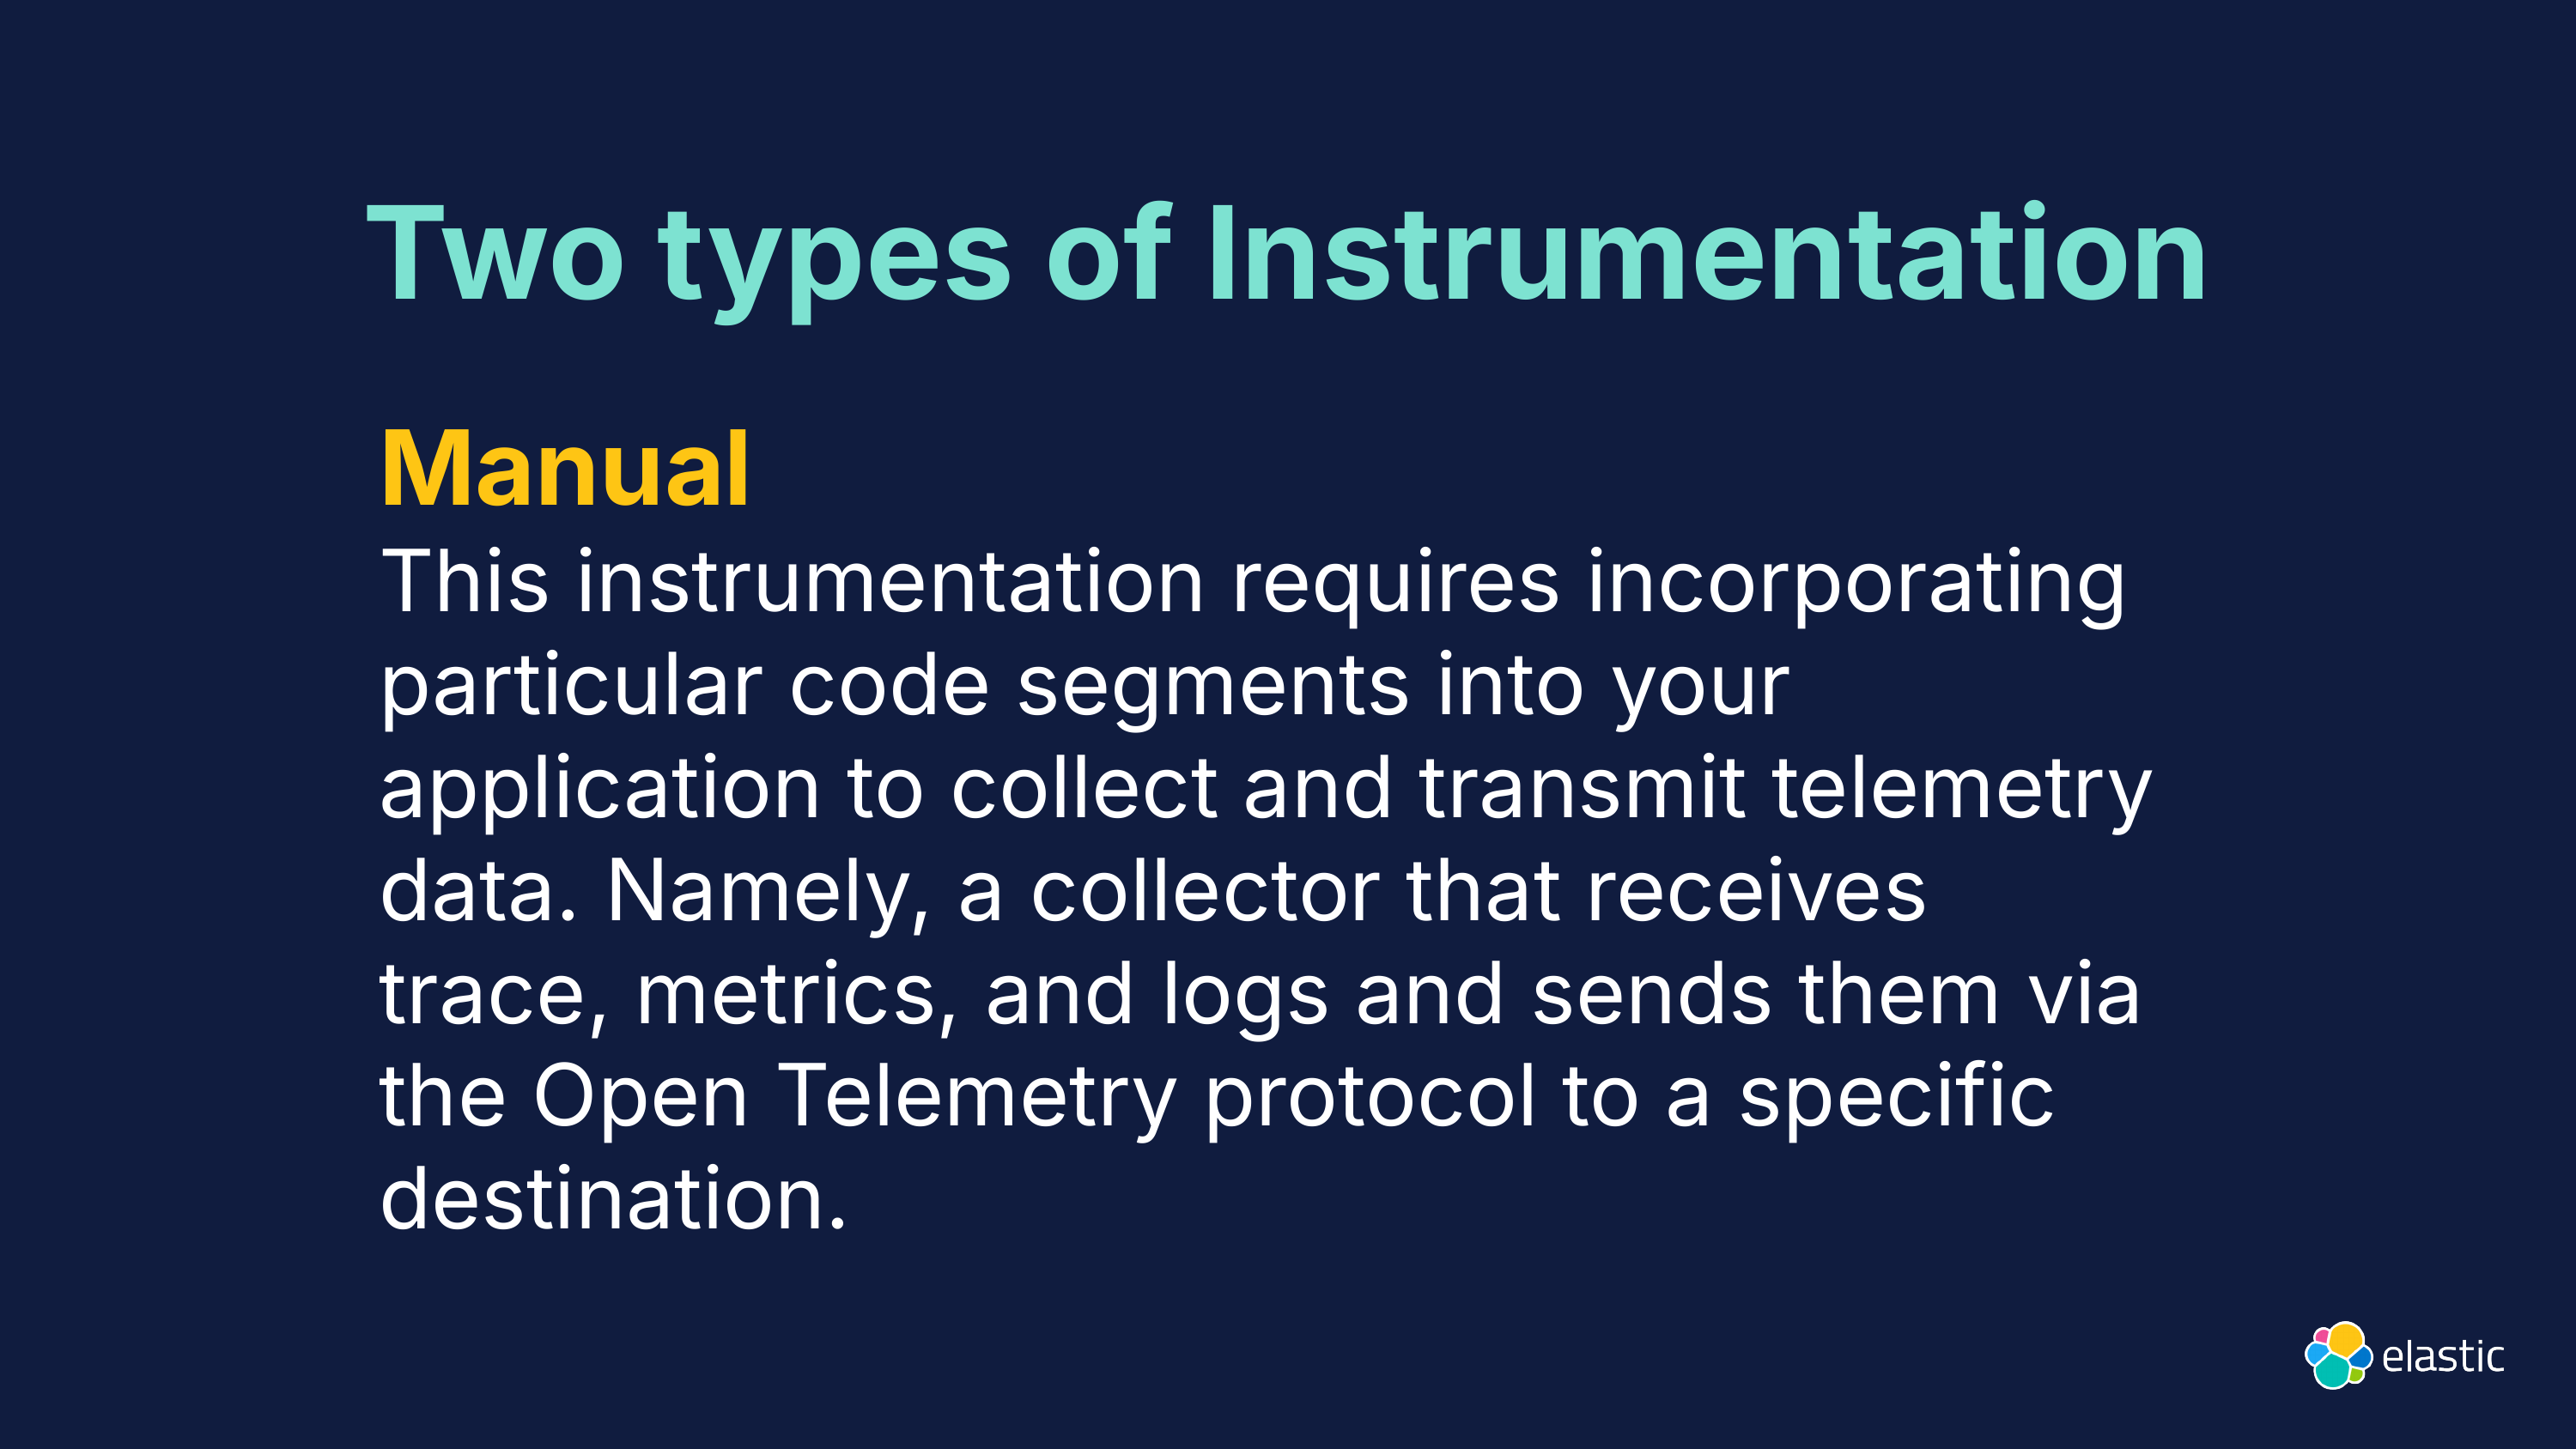

Two types of Instrumentation
Manual
This instrumentation requires incorporating particular code segments into your application to collect and transmit telemetry data. Namely, a collector that receives trace, metrics, and logs and sends them via the Open Telemetry protocol to a specific destination.